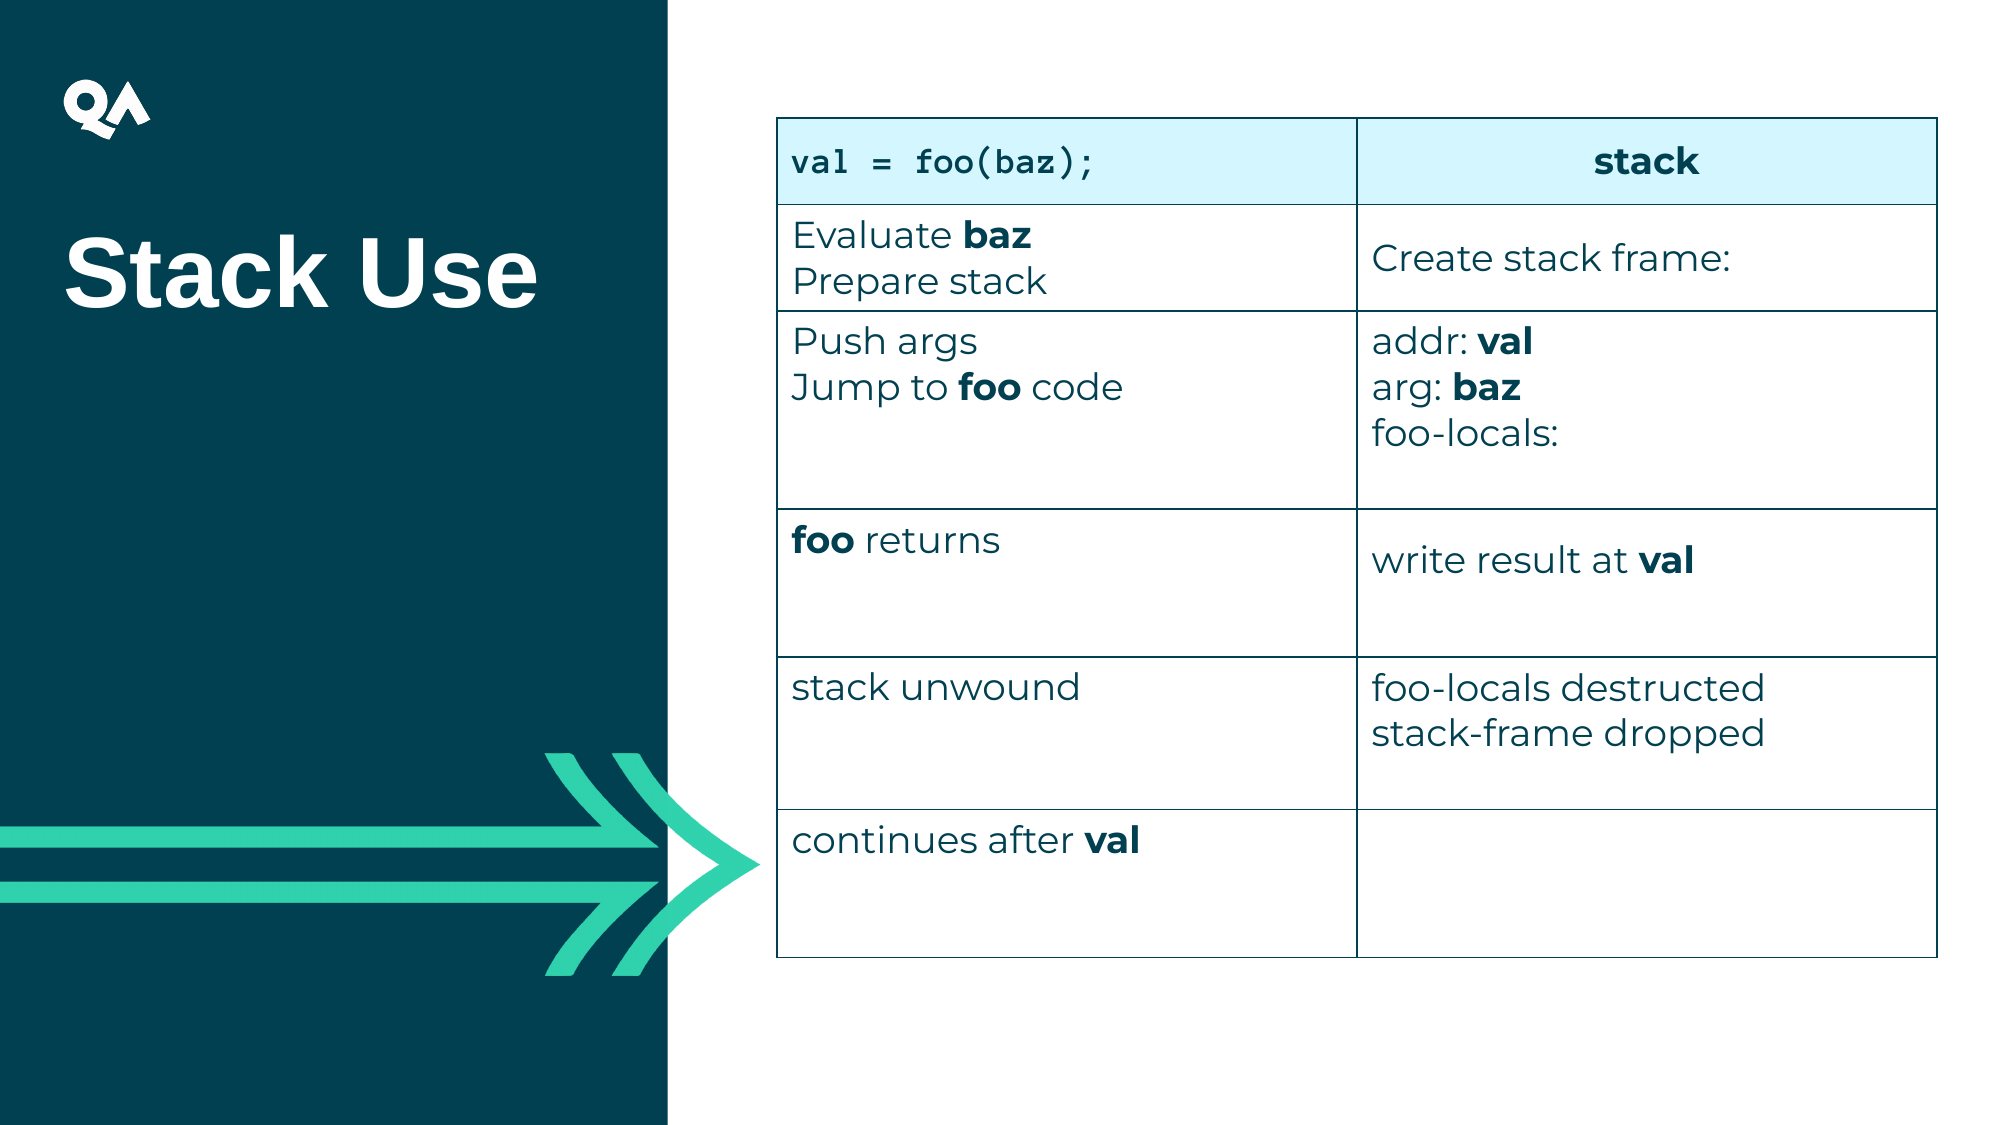

| val = foo(baz); | stack |
| --- | --- |
| Evaluate baz Prepare stack | Create stack frame: |
| Push args Jump to foo code | addr: val arg: baz foo-locals: |
| foo returns | write result at val |
| stack unwound | foo-locals destructed stack-frame dropped |
| continues after val |  |
Stack Use